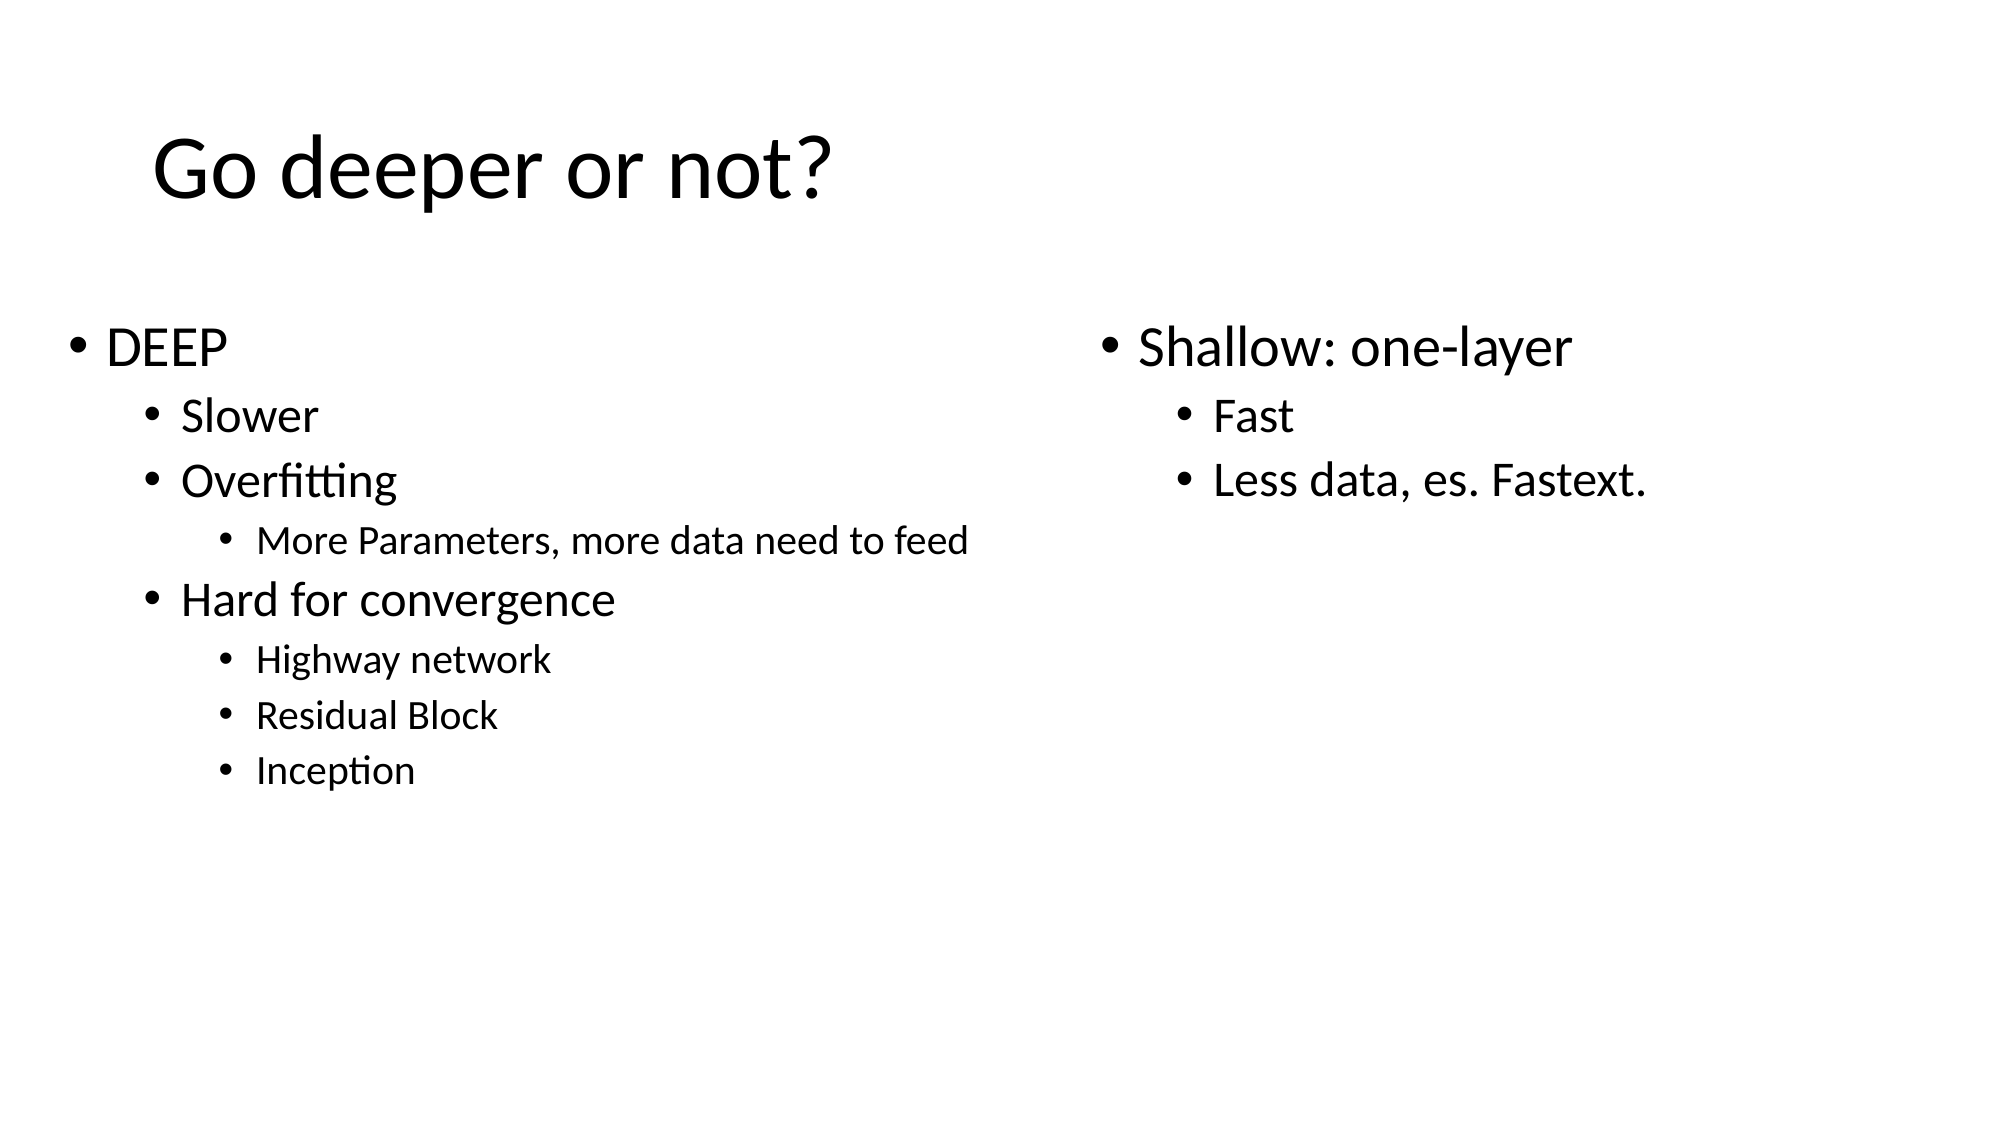

# Go deeper or not?
DEEP
Slower
Overfitting
More Parameters, more data need to feed
Hard for convergence
Highway network
Residual Block
Inception

Shallow: one-layer
Fast
Less data, es. Fastext.